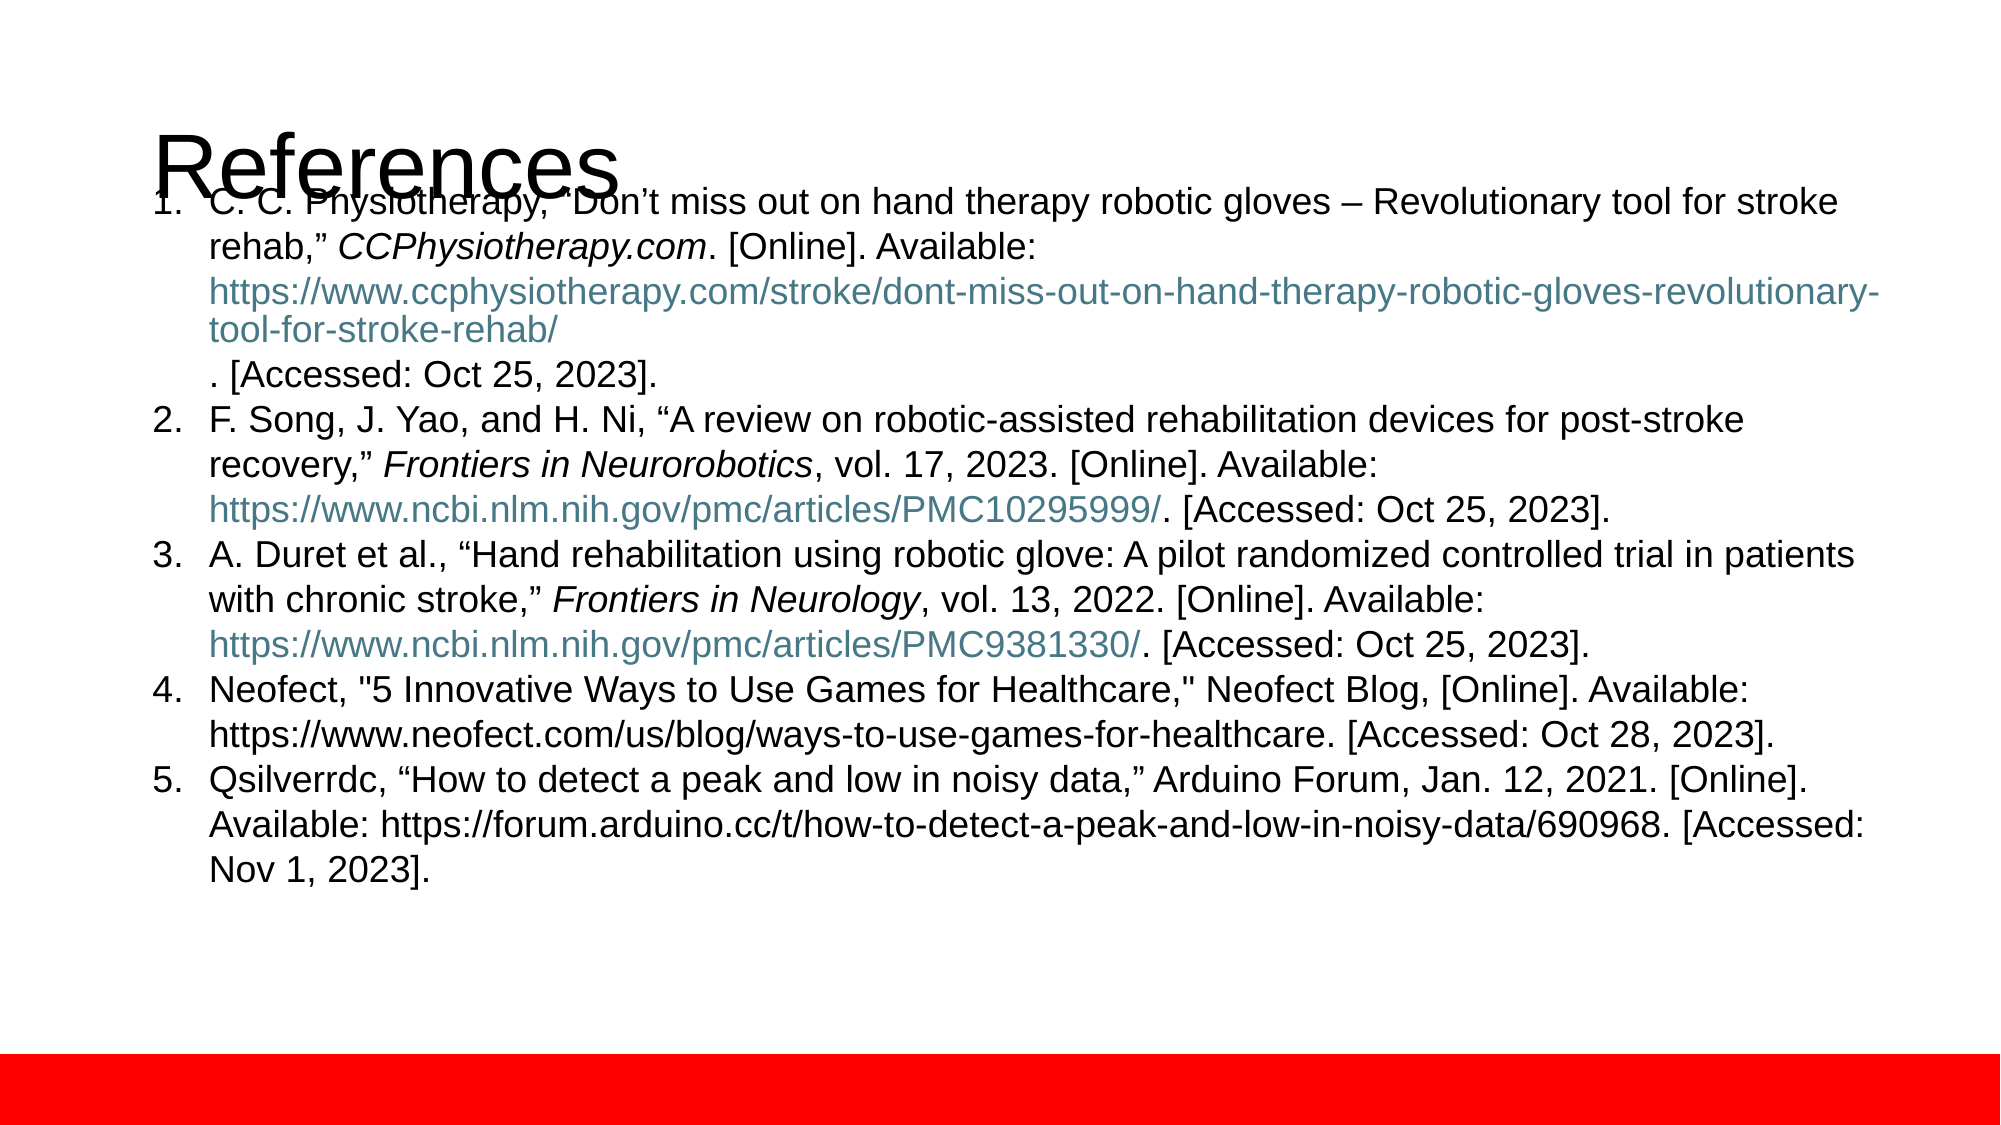

# References
C. C. Physiotherapy, “Don’t miss out on hand therapy robotic gloves – Revolutionary tool for stroke rehab,” CCPhysiotherapy.com. [Online]. Available: https://www.ccphysiotherapy.com/stroke/dont-miss-out-on-hand-therapy-robotic-gloves-revolutionary-tool-for-stroke-rehab/. [Accessed: Oct 25, 2023].
F. Song, J. Yao, and H. Ni, “A review on robotic-assisted rehabilitation devices for post-stroke recovery,” Frontiers in Neurorobotics, vol. 17, 2023. [Online]. Available: https://www.ncbi.nlm.nih.gov/pmc/articles/PMC10295999/. [Accessed: Oct 25, 2023].
A. Duret et al., “Hand rehabilitation using robotic glove: A pilot randomized controlled trial in patients with chronic stroke,” Frontiers in Neurology, vol. 13, 2022. [Online]. Available: https://www.ncbi.nlm.nih.gov/pmc/articles/PMC9381330/. [Accessed: Oct 25, 2023].
Neofect, "5 Innovative Ways to Use Games for Healthcare," Neofect Blog, [Online]. Available: https://www.neofect.com/us/blog/ways-to-use-games-for-healthcare. [Accessed: Oct 28, 2023].
Qsilverrdc, “How to detect a peak and low in noisy data,” Arduino Forum, Jan. 12, 2021. [Online]. Available: https://forum.arduino.cc/t/how-to-detect-a-peak-and-low-in-noisy-data/690968. [Accessed: Nov 1, 2023].